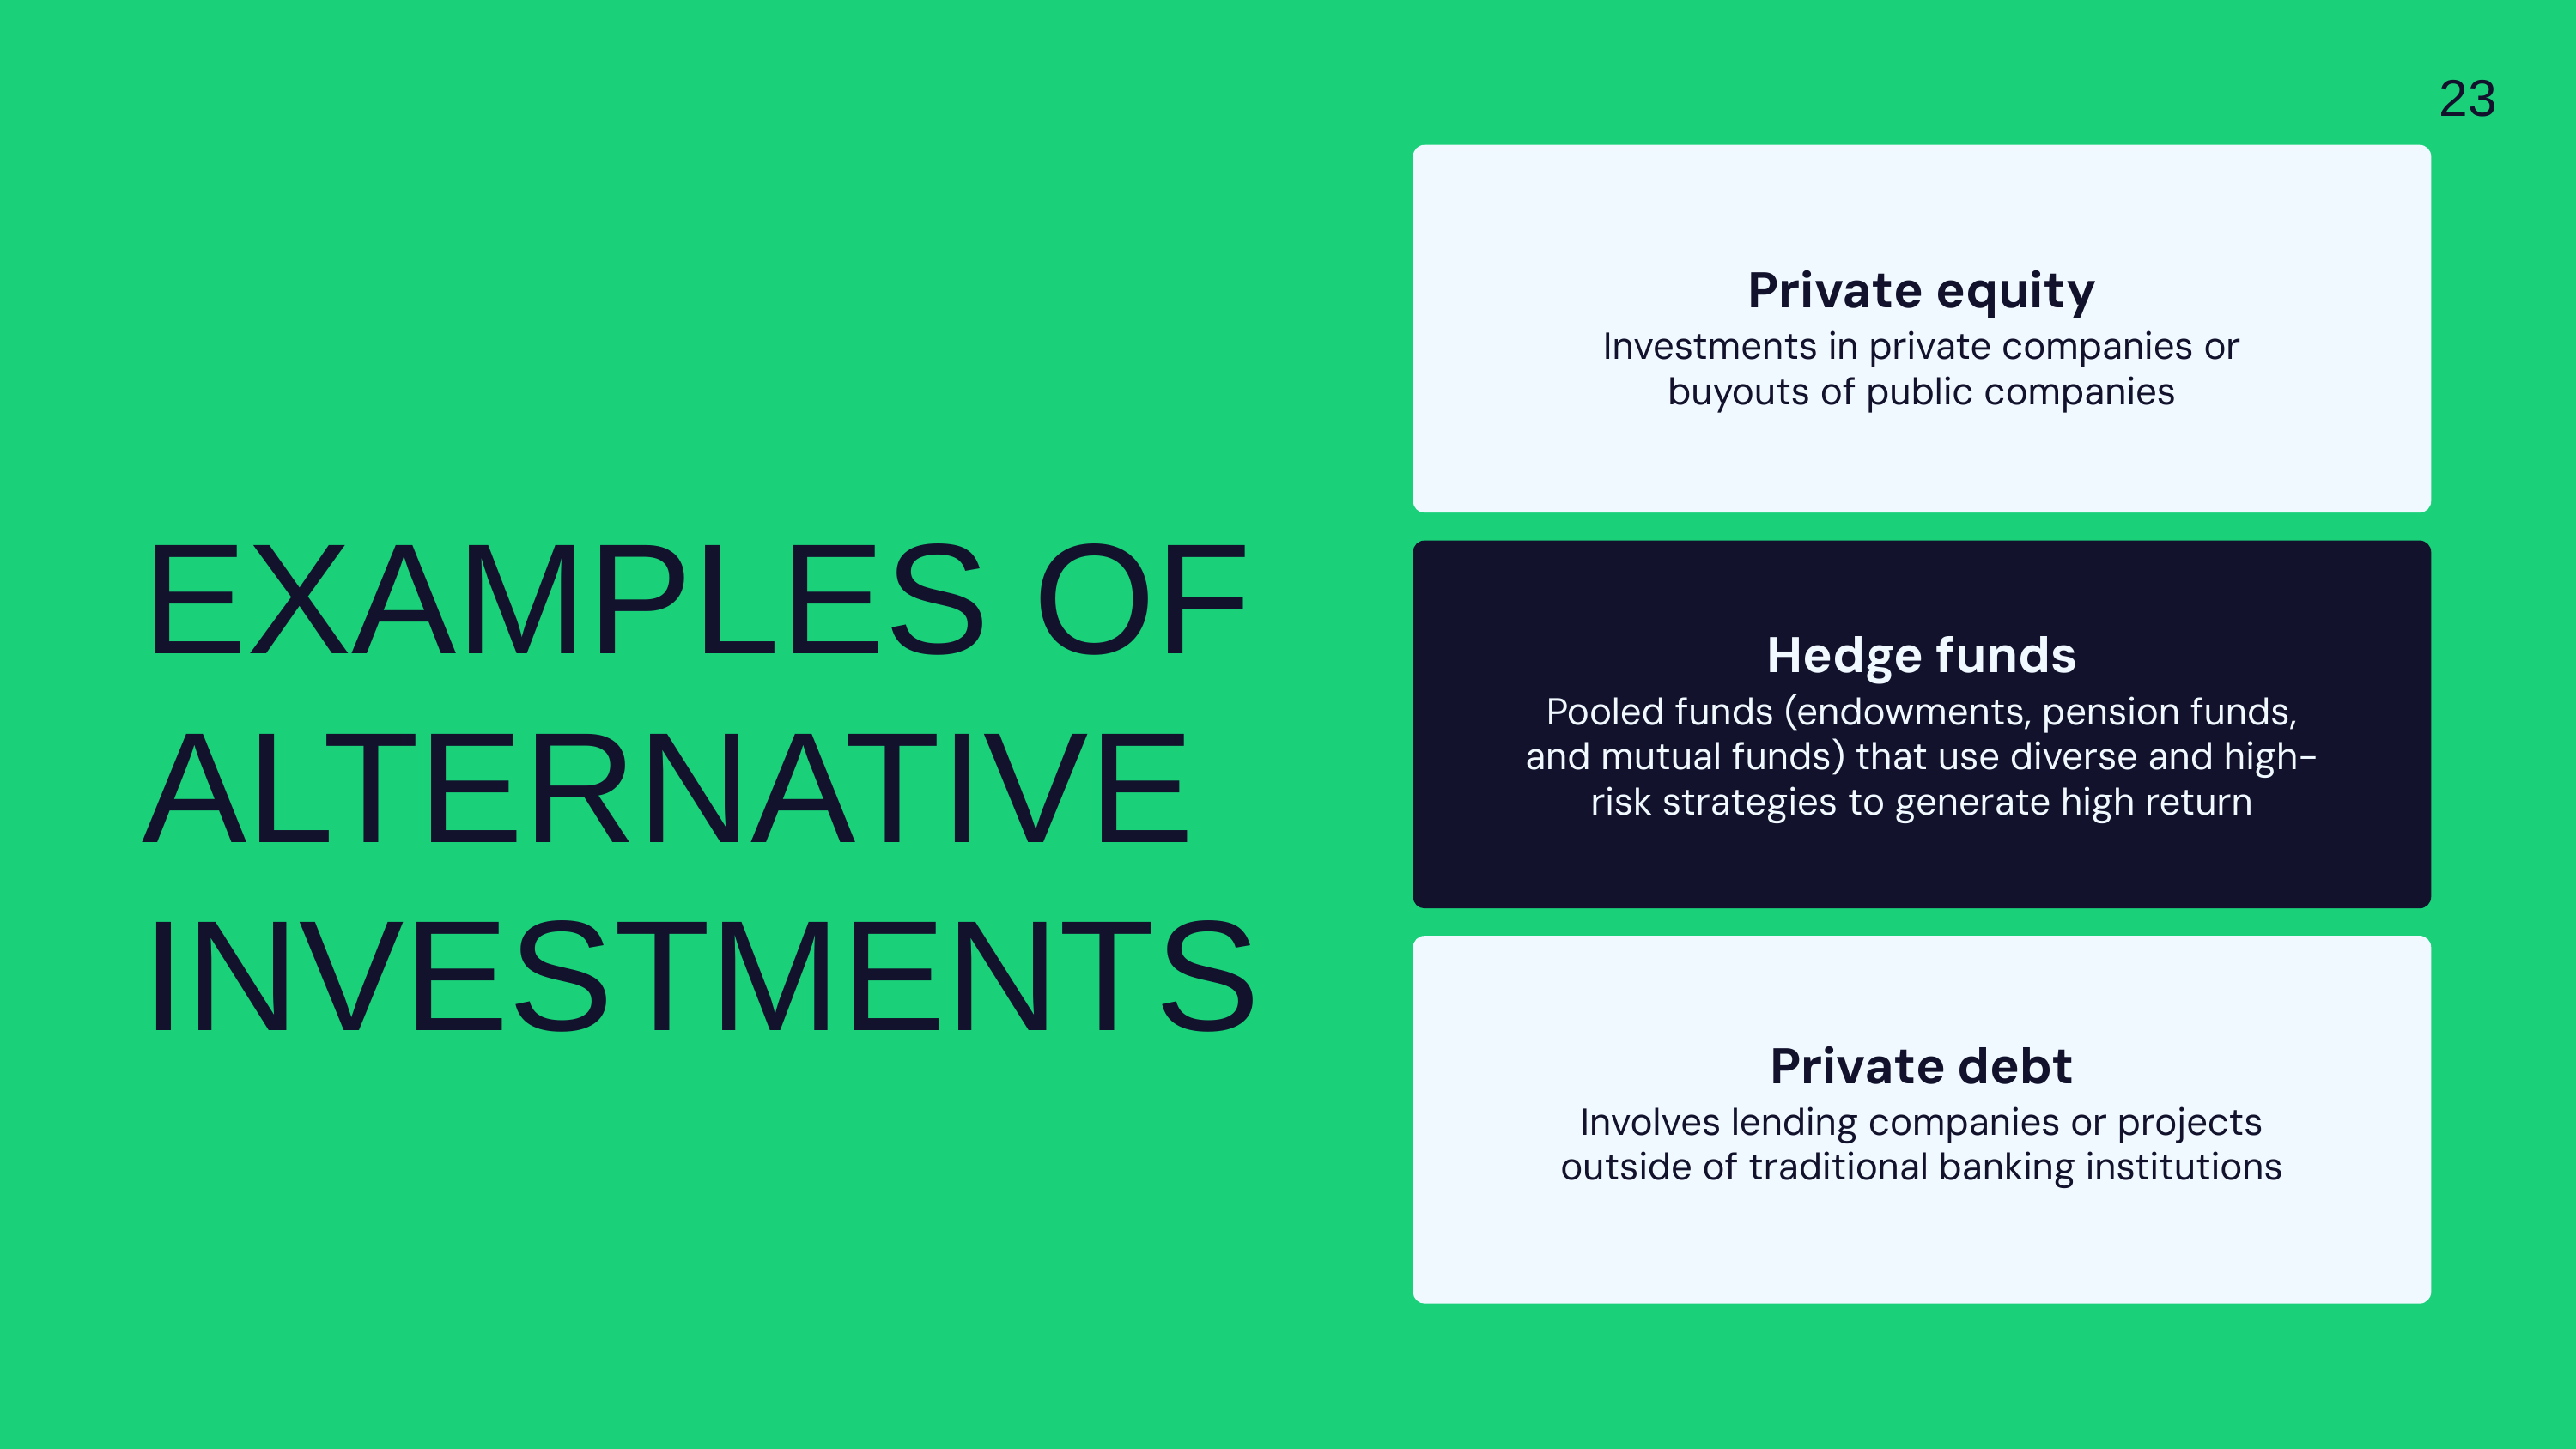

23

Private equity
Investments in private companies or buyouts of public companies
EXAMPLES OF ALTERNATIVE INVESTMENTS

Hedge funds
Pooled funds (endowments, pension funds, and mutual funds) that use diverse and high-risk strategies to generate high return

Private debt
Involves lending companies or projects outside of traditional banking institutions